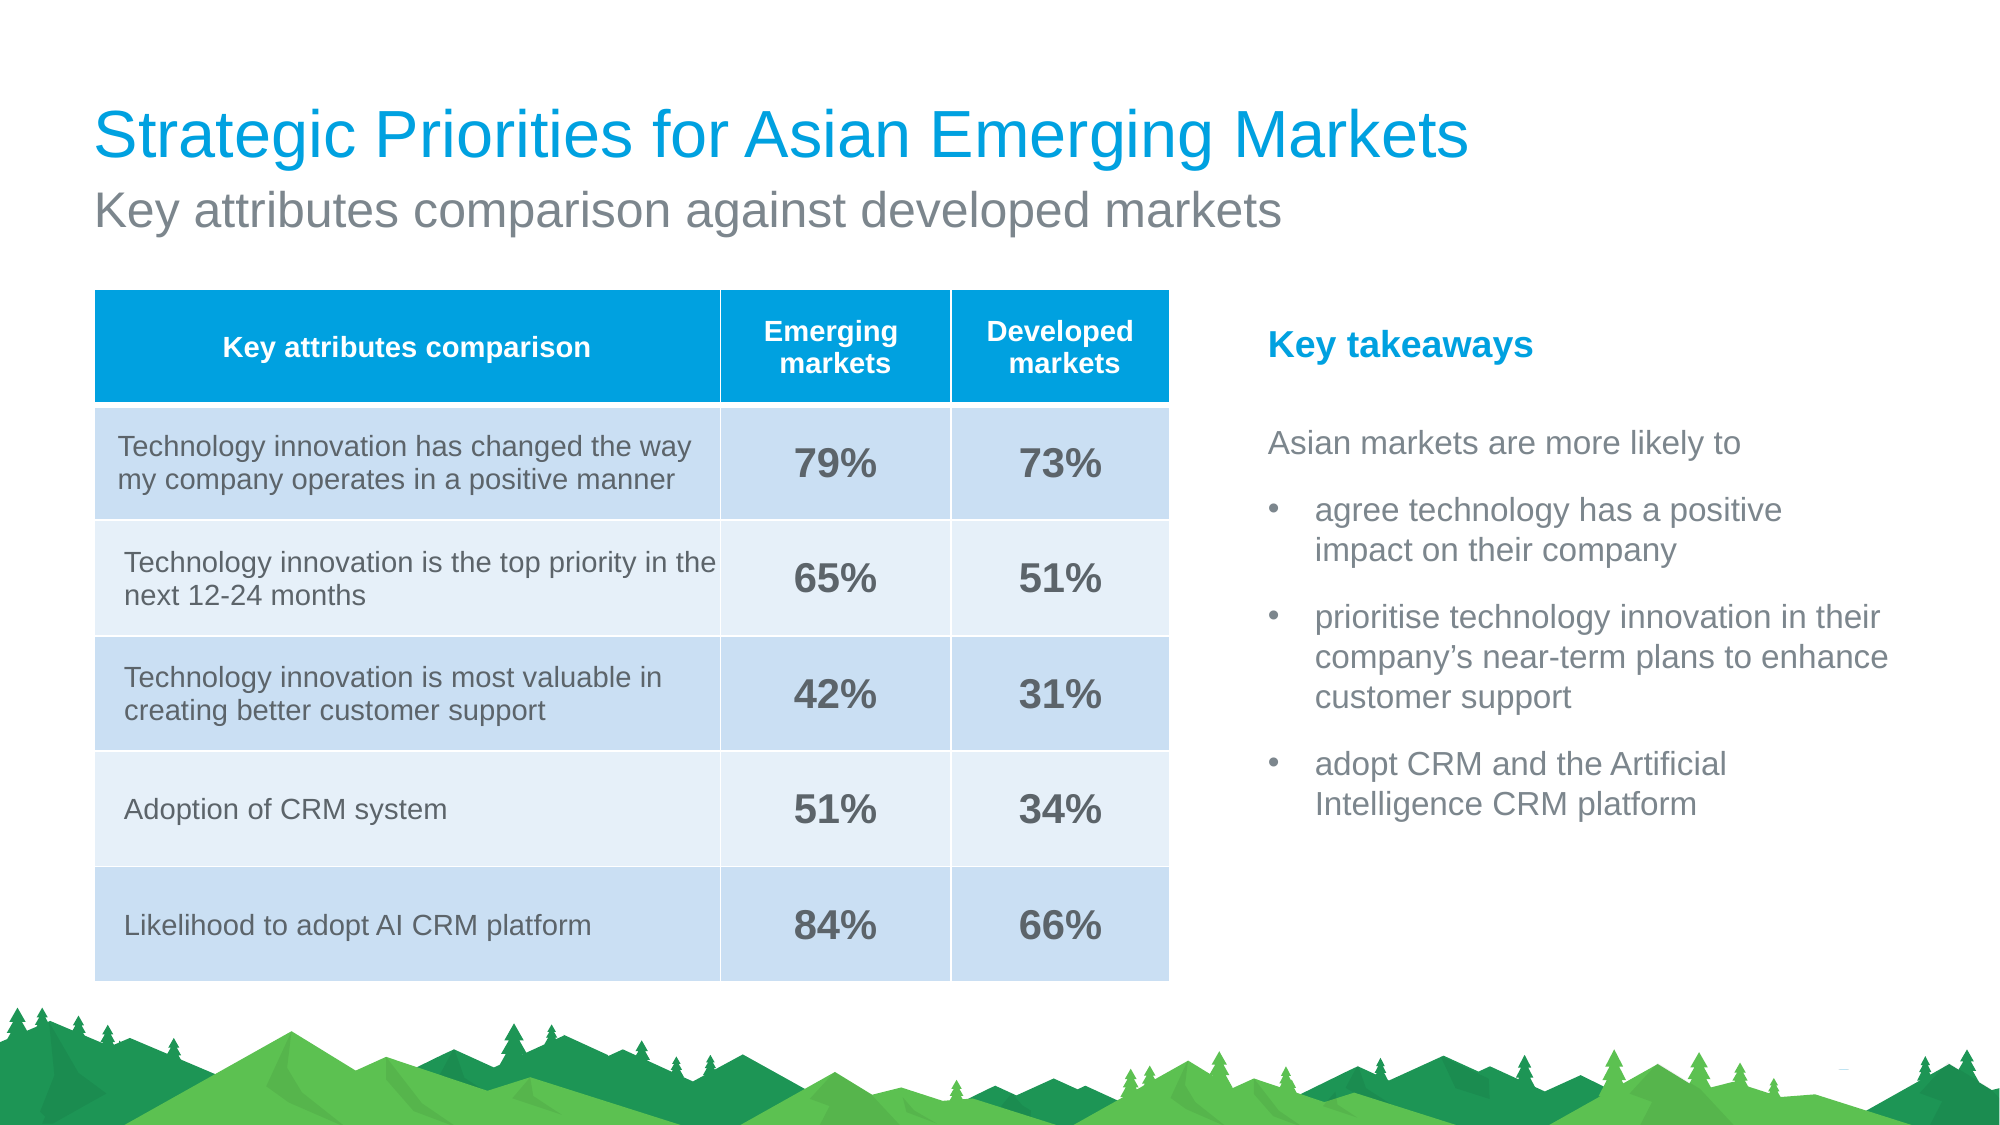

# Strategic Priorities for Asian Emerging Markets
Key attributes comparison against developed markets
| Key attributes comparison | Emerging markets | Developed markets |
| --- | --- | --- |
| Technology innovation has changed the way my company operates in a positive manner | 79% | 73% |
| Technology innovation is the top priority in the next 12-24 months | 65% | 51% |
| Technology innovation is most valuable in creating better customer support | 42% | 31% |
| Adoption of CRM system | 51% | 34% |
| Likelihood to adopt AI CRM platform | 84% | 66% |
Key takeaways
Asian markets are more likely to
agree technology has a positive impact on their company
prioritise technology innovation in their company’s near-term plans to enhance customer support
adopt CRM and the Artificial Intelligence CRM platform